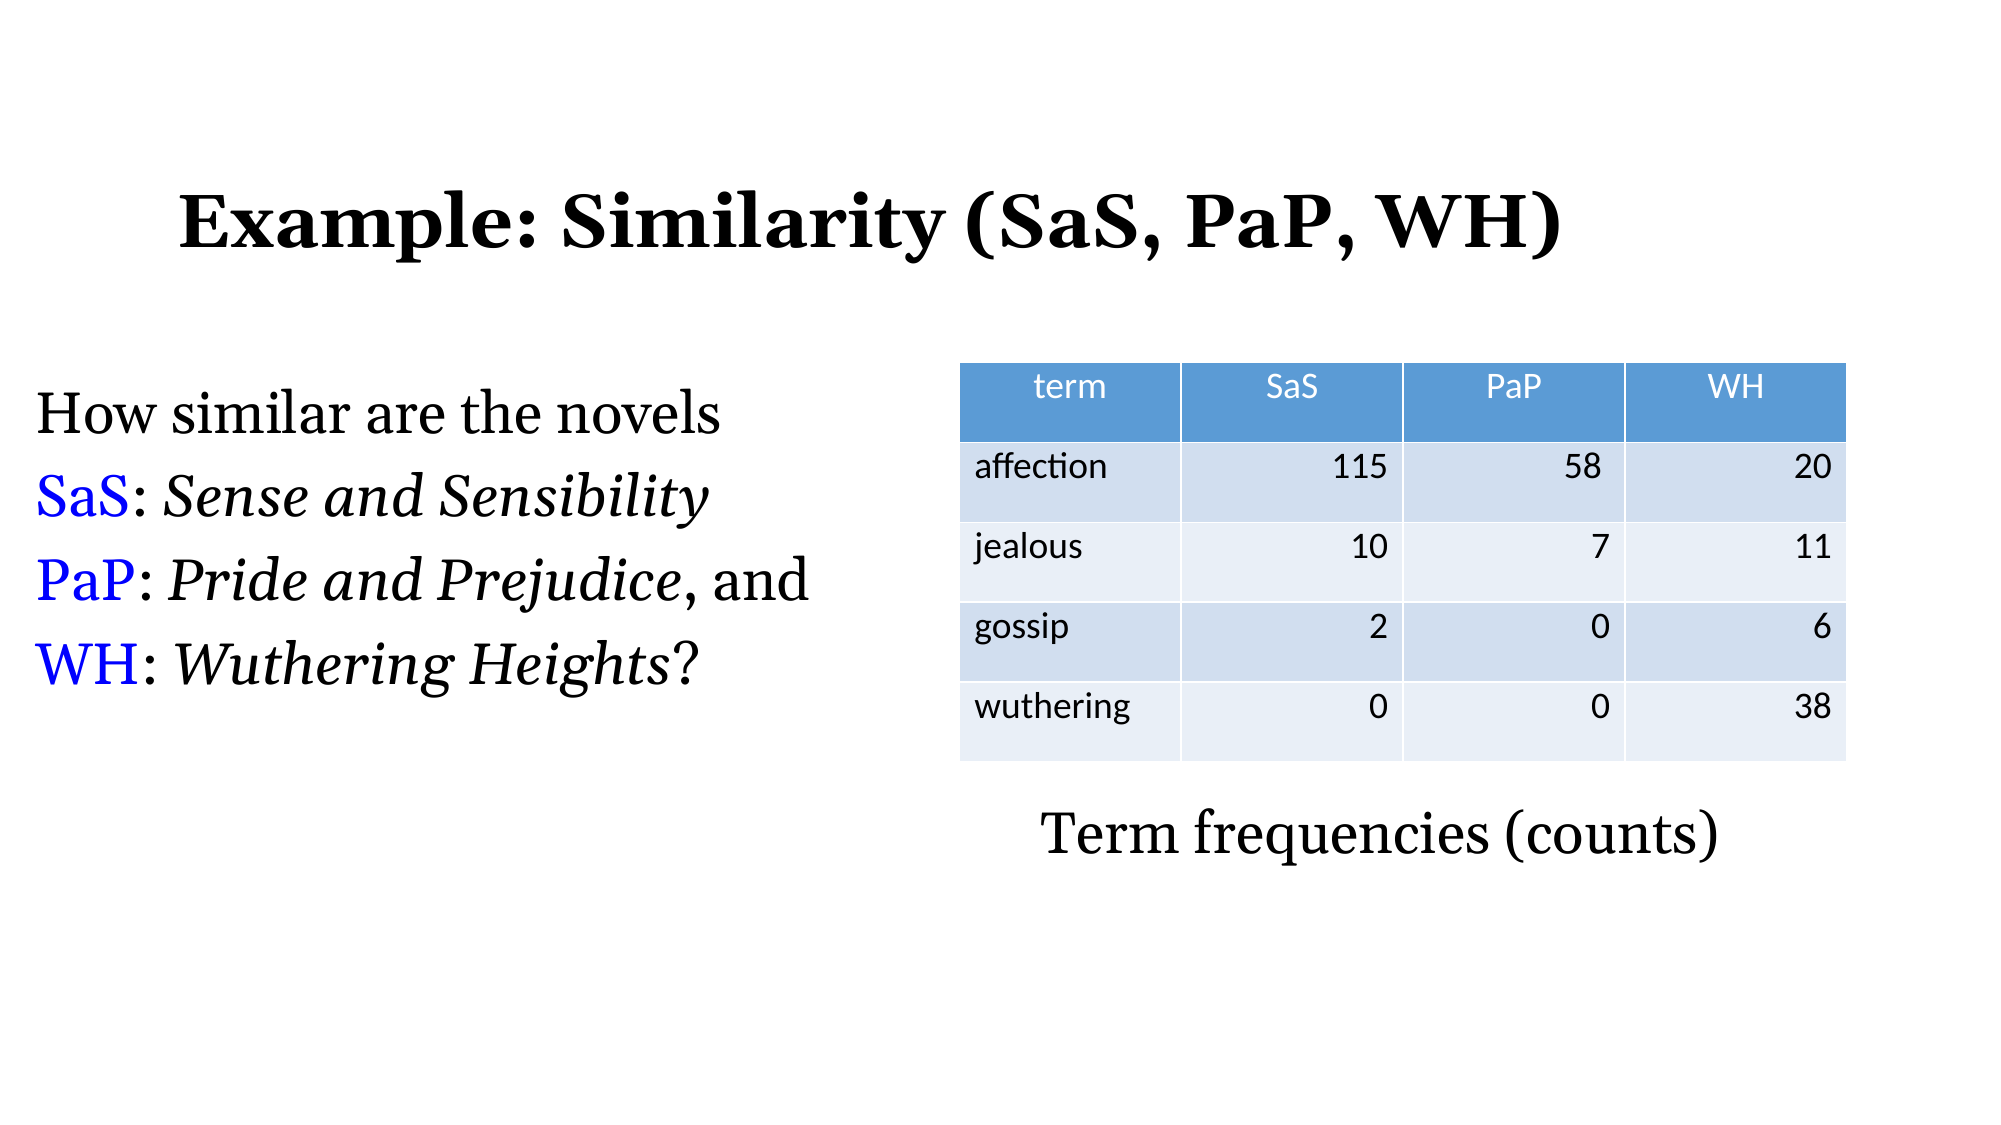

# Example: Similarity (SaS, PaP, WH)
| term | SaS | PaP | WH |
| --- | --- | --- | --- |
| affection | 115 | 58 | 20 |
| jealous | 10 | 7 | 11 |
| gossip | 2 | 0 | 6 |
| wuthering | 0 | 0 | 38 |
How similar are the novels
SaS: Sense and Sensibility
PaP: Pride and Prejudice, and
WH: Wuthering Heights?
Term frequencies (counts)